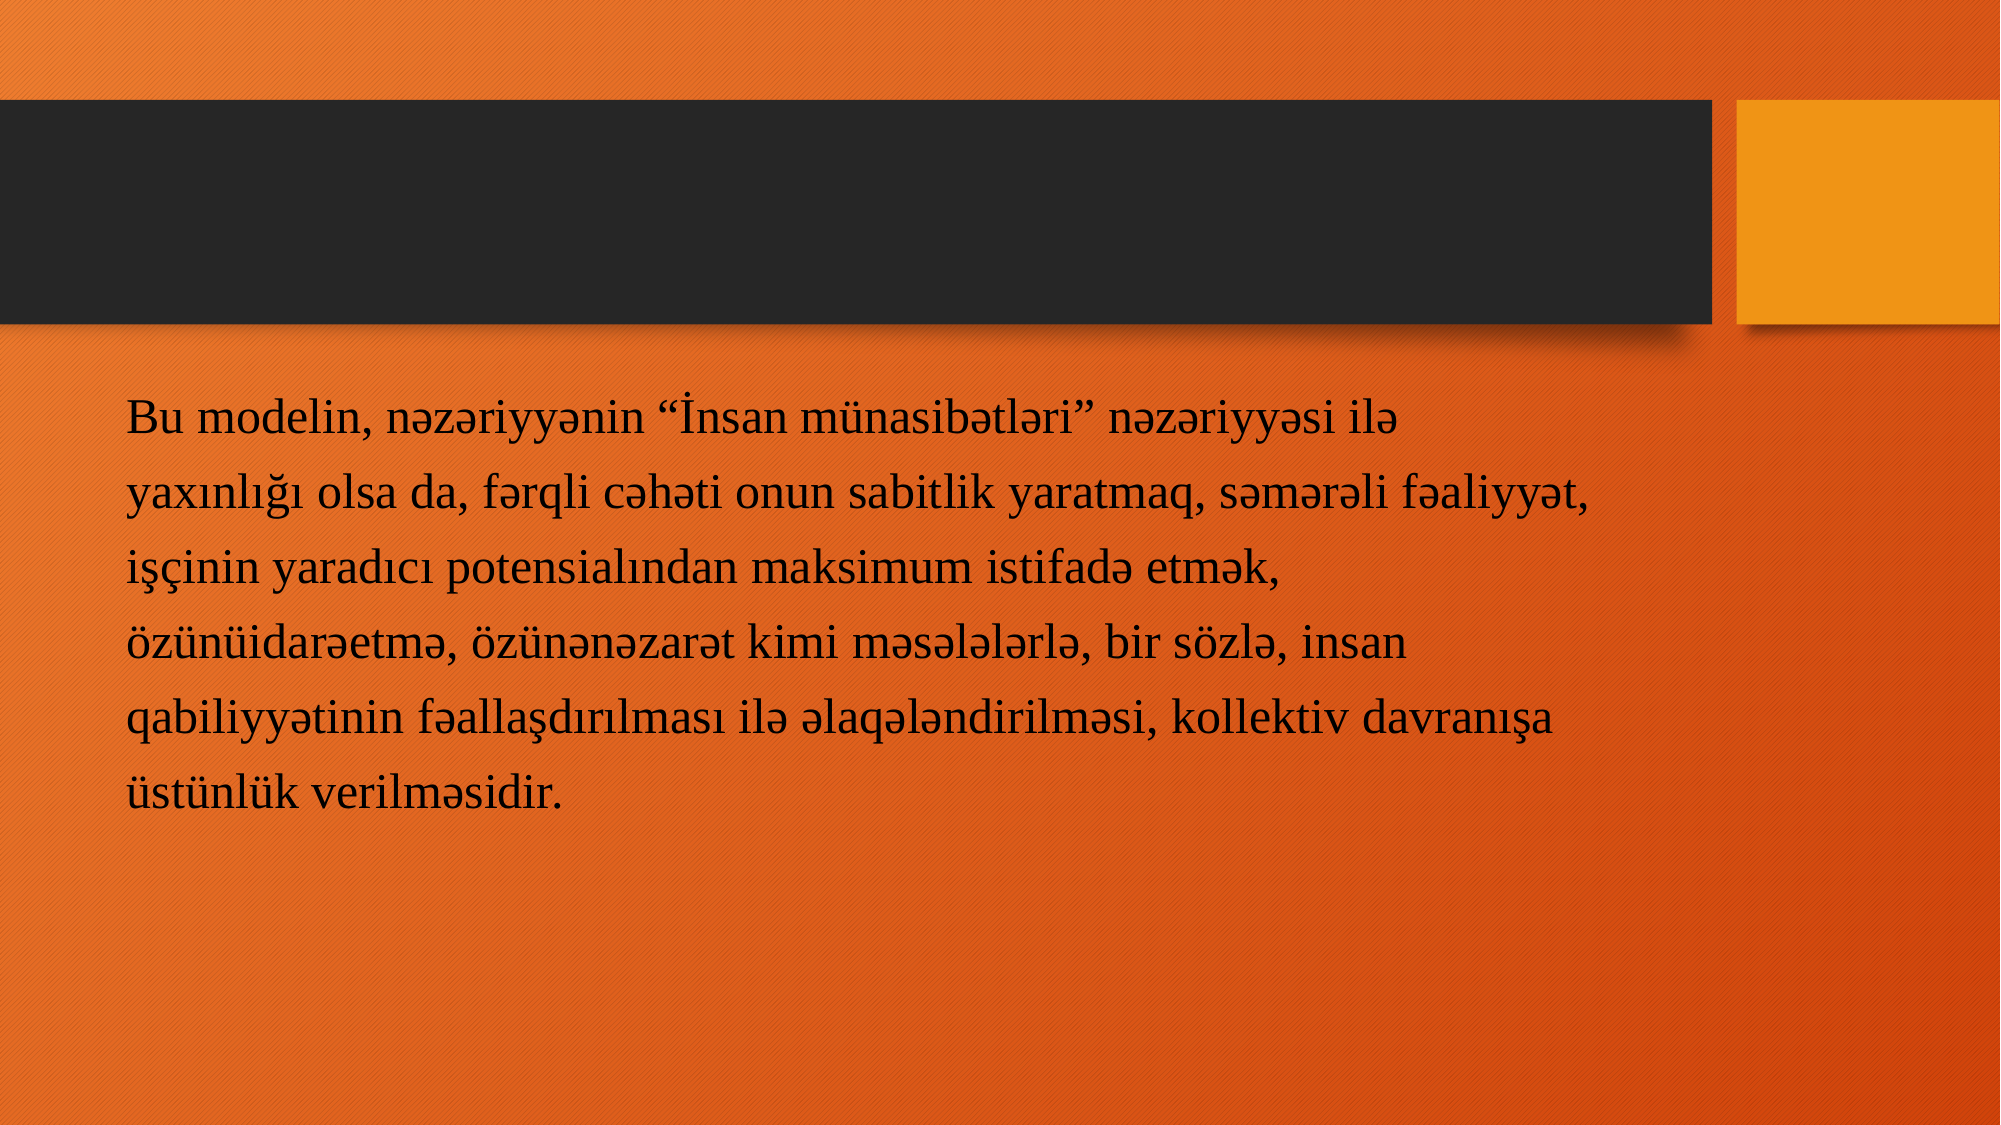

Bu modelin, nəzəriyyənin “İnsan münasibətləri” nəzəriyyəsi ilə
yaxınlığı olsa da, fərqli cəhəti onun sabitlik yaratmaq, səmərəli fəaliyyət,
işçinin yaradıcı potensialından maksimum istifadə etmək,
özünüidarəetmə, özünənəzarət kimi məsələlərlə, bir sözlə, insan
qabiliyyətinin fəallaşdırılması ilə əlaqələndirilməsi, kollektiv davranışa
üstünlük verilməsidir.